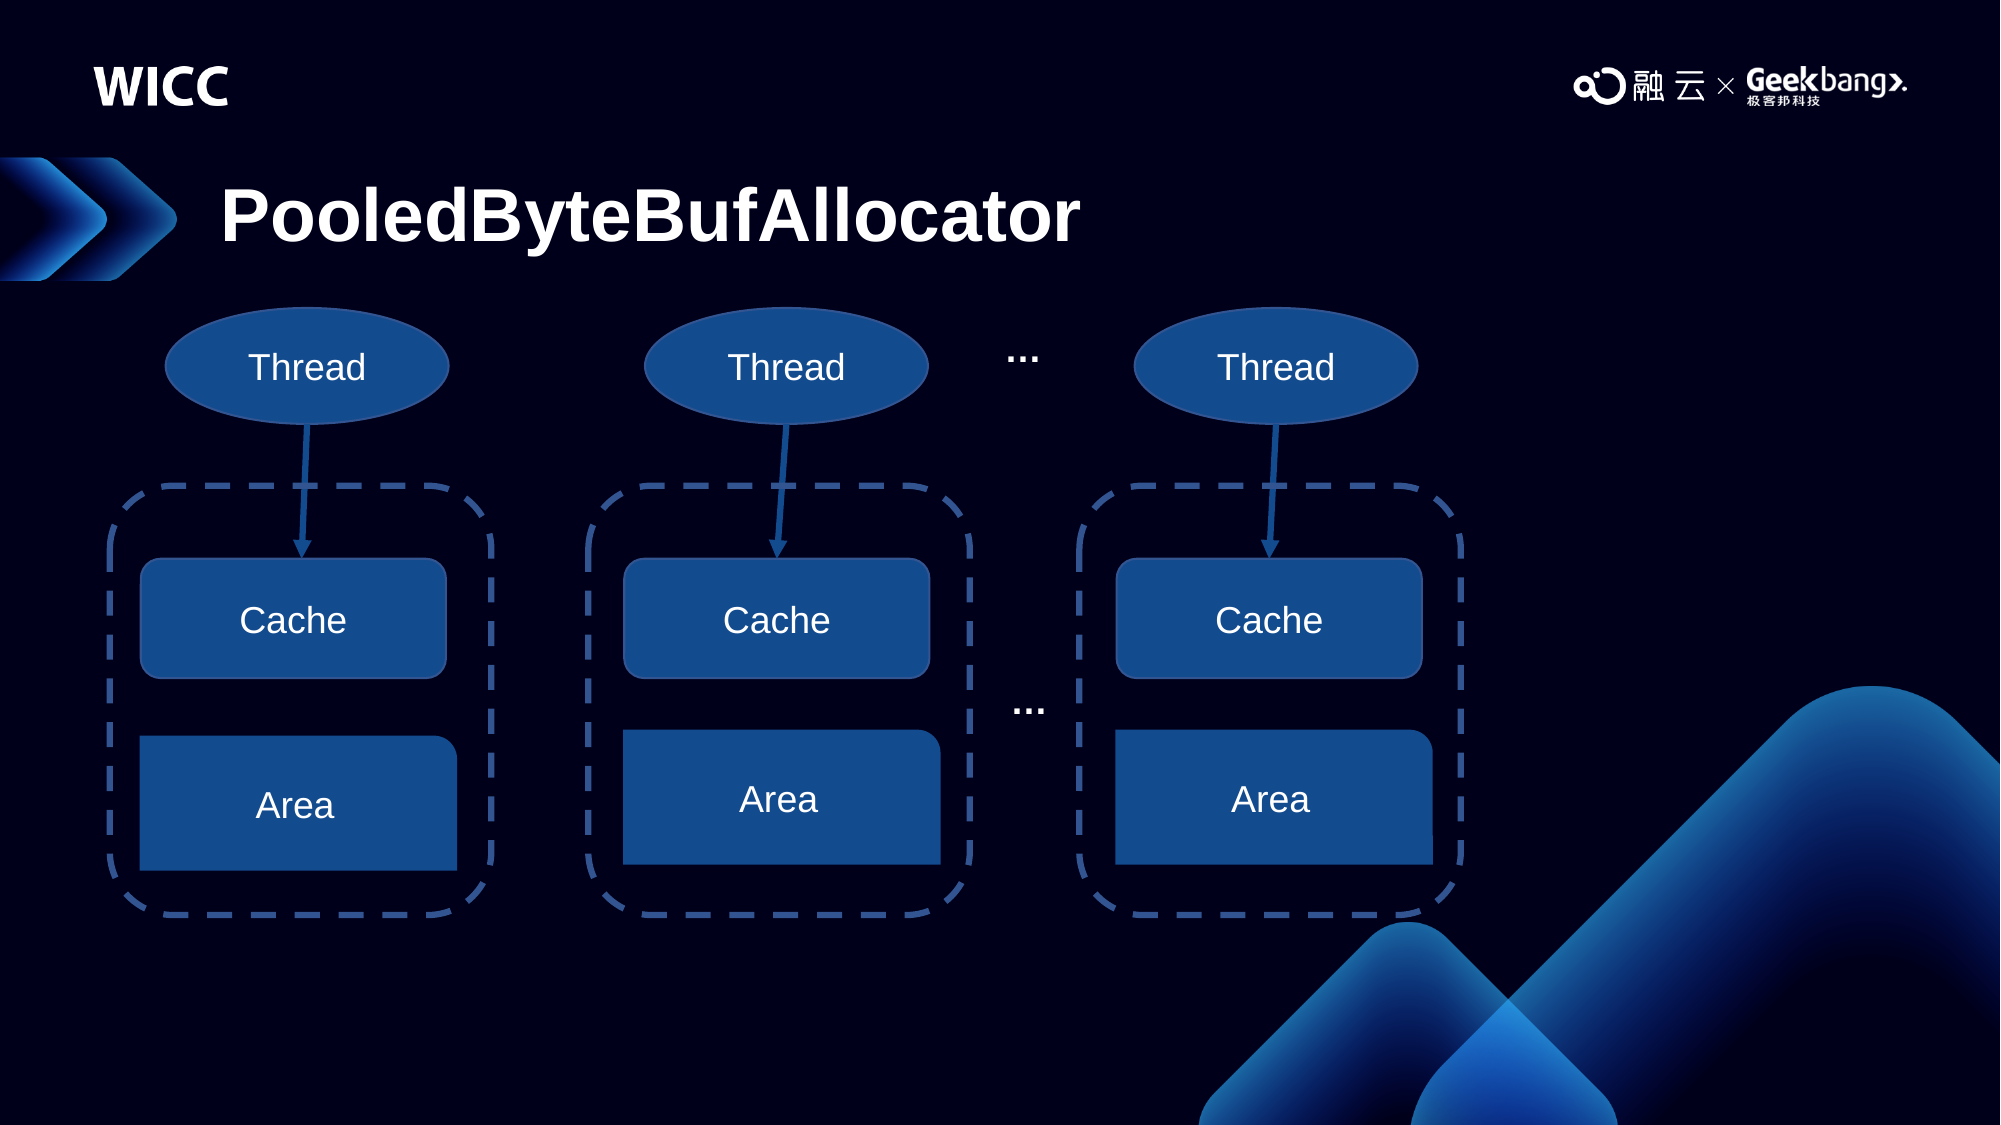

# PooledByteBufAllocator
Thread
Thread
Thread
…

Cache
Cache
Cache
…
Area
Area
Area